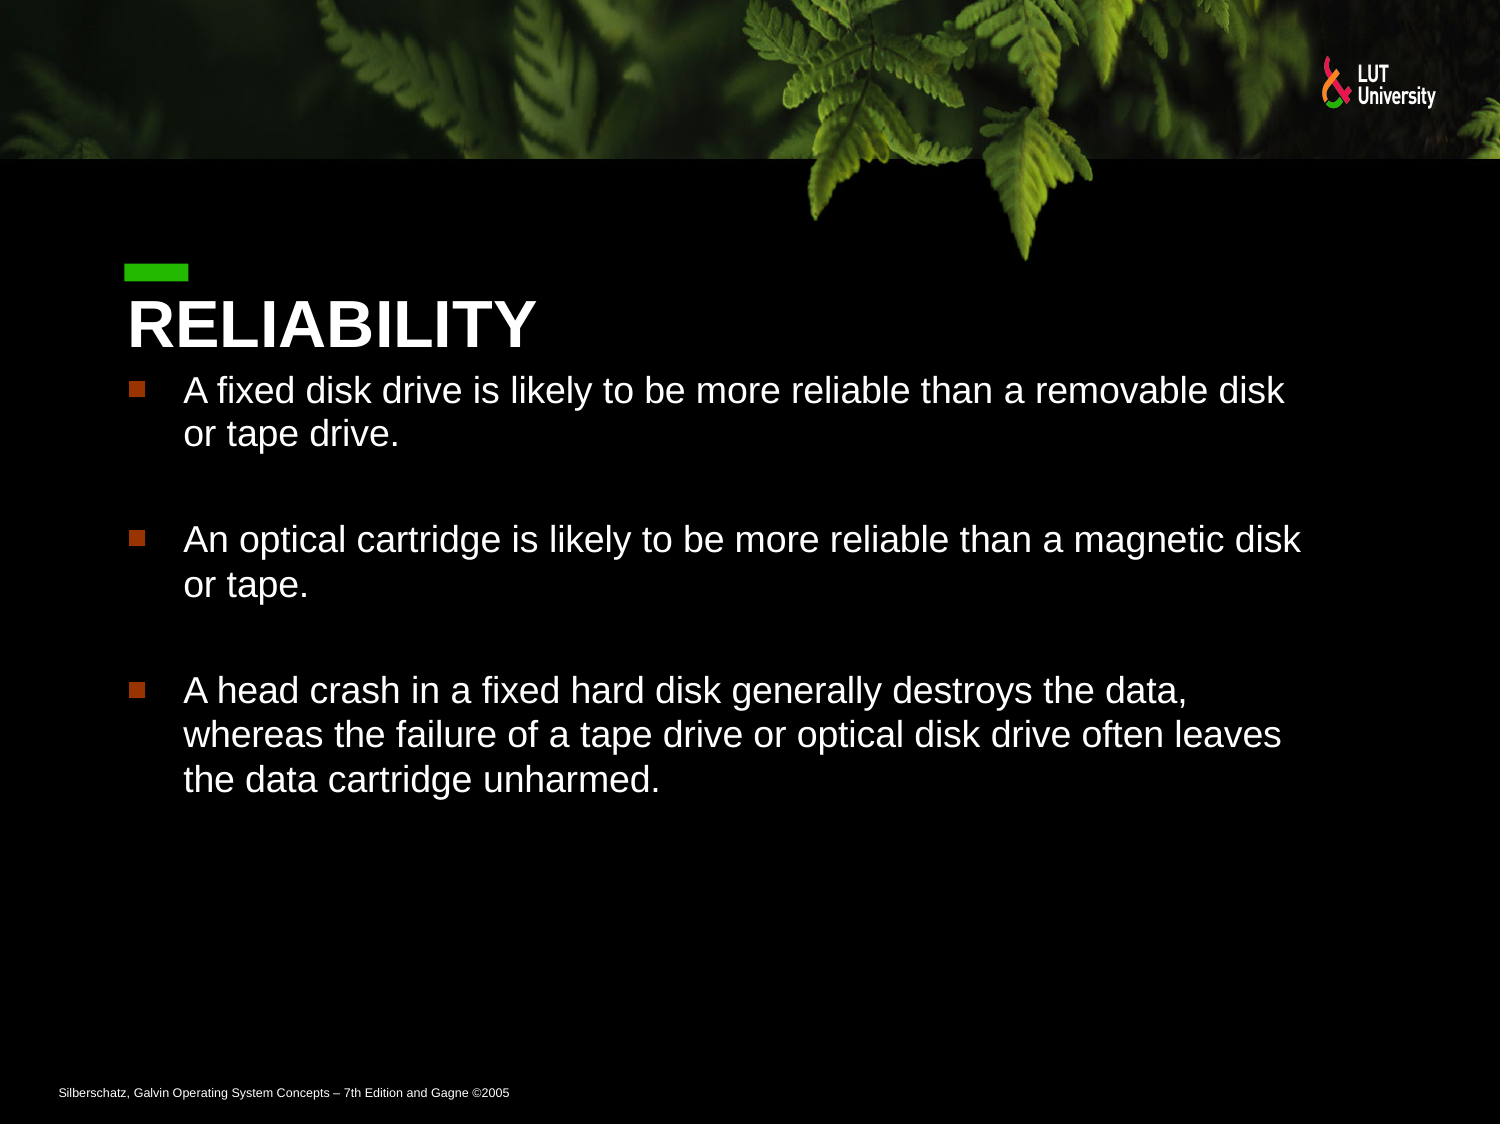

# Reliability
A fixed disk drive is likely to be more reliable than a removable disk  or tape drive.

An optical cartridge is likely to be more reliable than a magnetic disk  or tape.

A head crash in a fixed hard disk generally destroys the data,  whereas the failure of a tape drive or optical disk drive often leaves  the data cartridge unharmed.
Silberschatz, Galvin Operating System Concepts – 7th Edition and Gagne ©2005